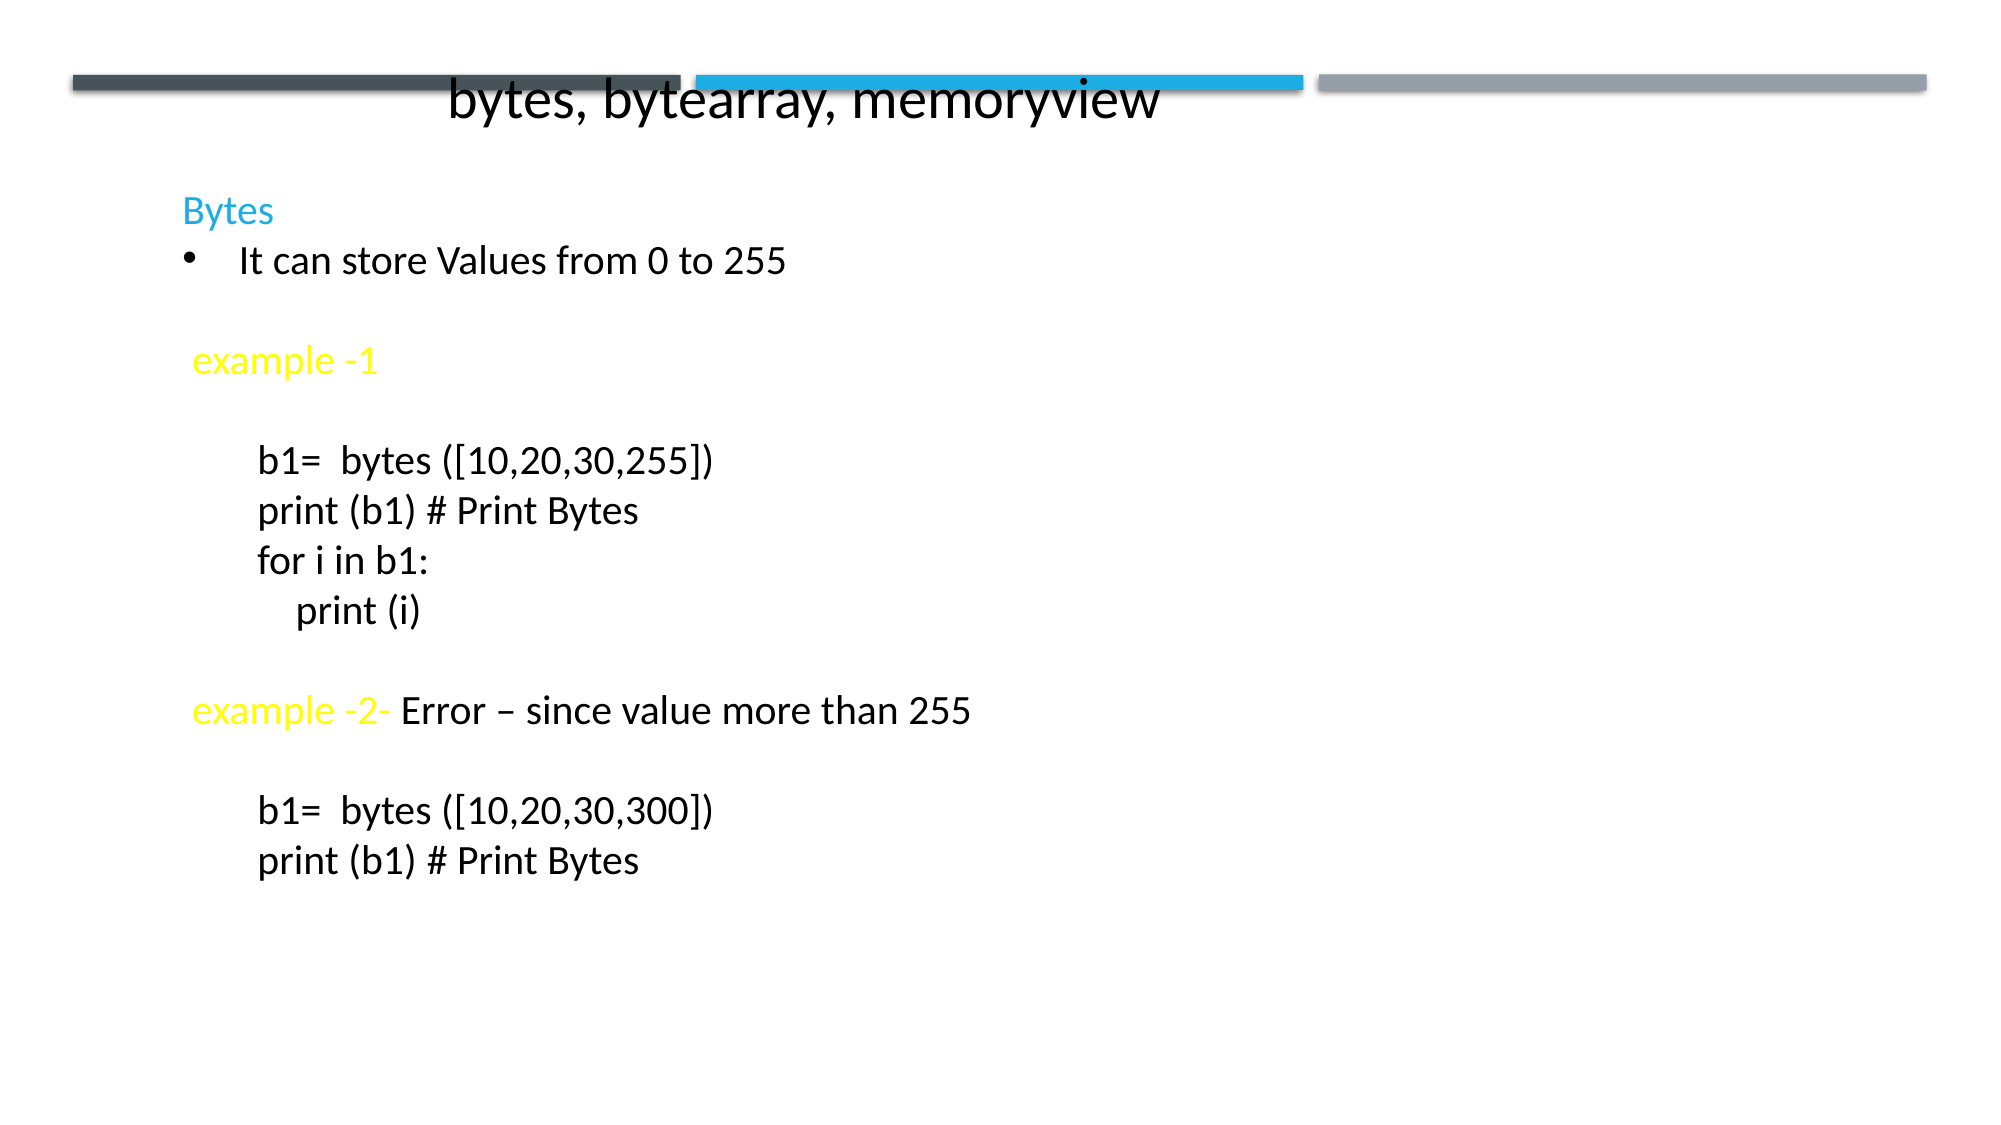

bytes, bytearray, memoryview
Bytes
It can store Values from 0 to 255

 example -1

b1=  bytes ([10,20,30,255])
print (b1) # Print Bytes
for i in b1:
    print (i)

 example -2- Error – since value more than 255

b1=  bytes ([10,20,30,300])
print (b1) # Print Bytes